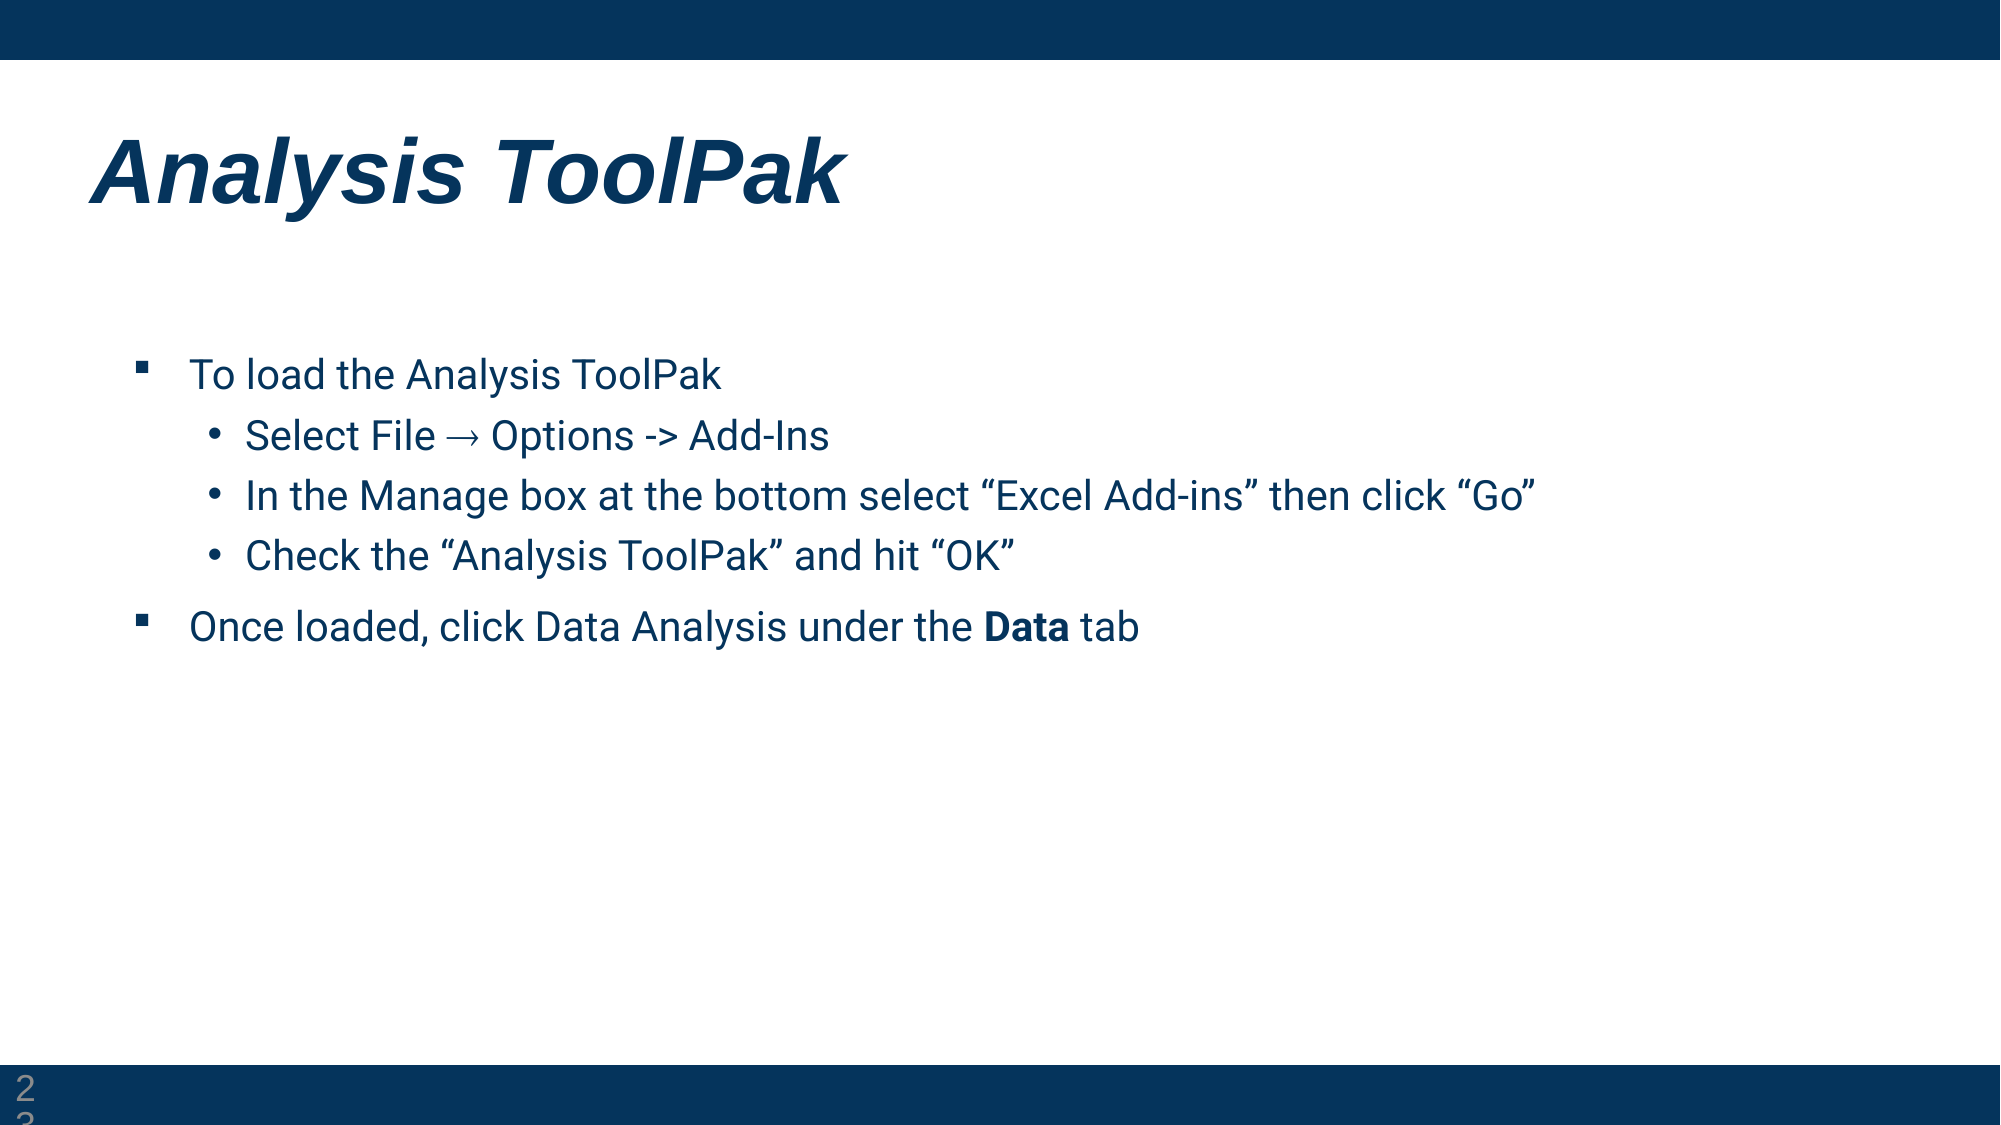

# Analysis ToolPak
To load the Analysis ToolPak
Select File → Options -> Add-Ins
In the Manage box at the bottom select “Excel Add-ins” then click “Go”
Check the “Analysis ToolPak” and hit “OK”
Once loaded, click Data Analysis under the Data tab

23